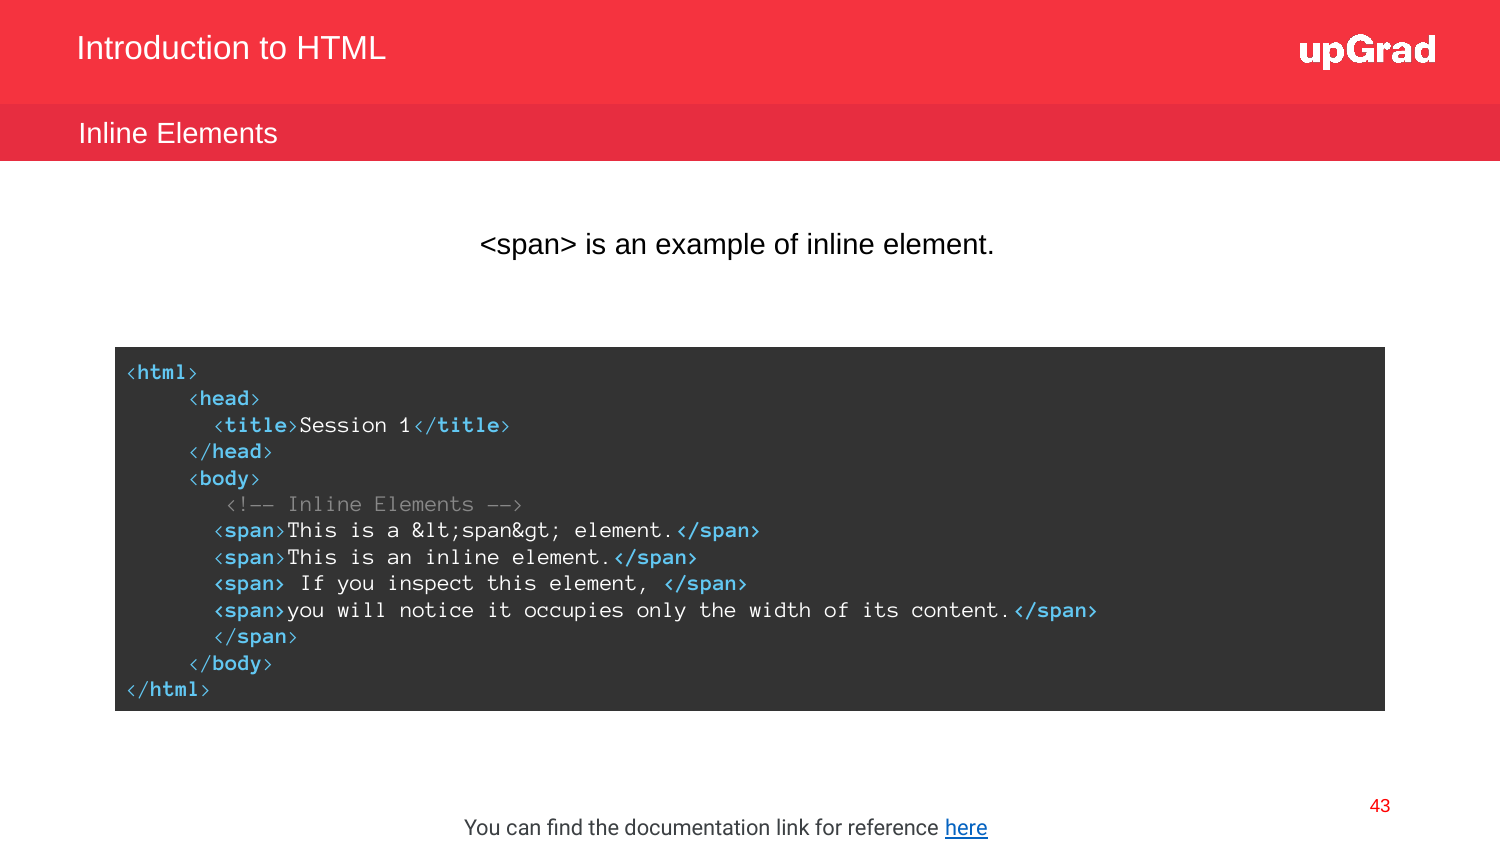

Introduction to HTML

Inline Elements
<span> is an example of inline element.
| <html> <head> <title>Session 1</title> </head> <body> <!-- Inline Elements --> <span>This is a &lt;span&gt; element.</span> <span>This is an inline element.</span> <span> If you inspect this element, </span> <span>you will notice it occupies only the width of its content.</span> </span> </body> </html> |
| --- |
43
You can find the documentation link for reference here